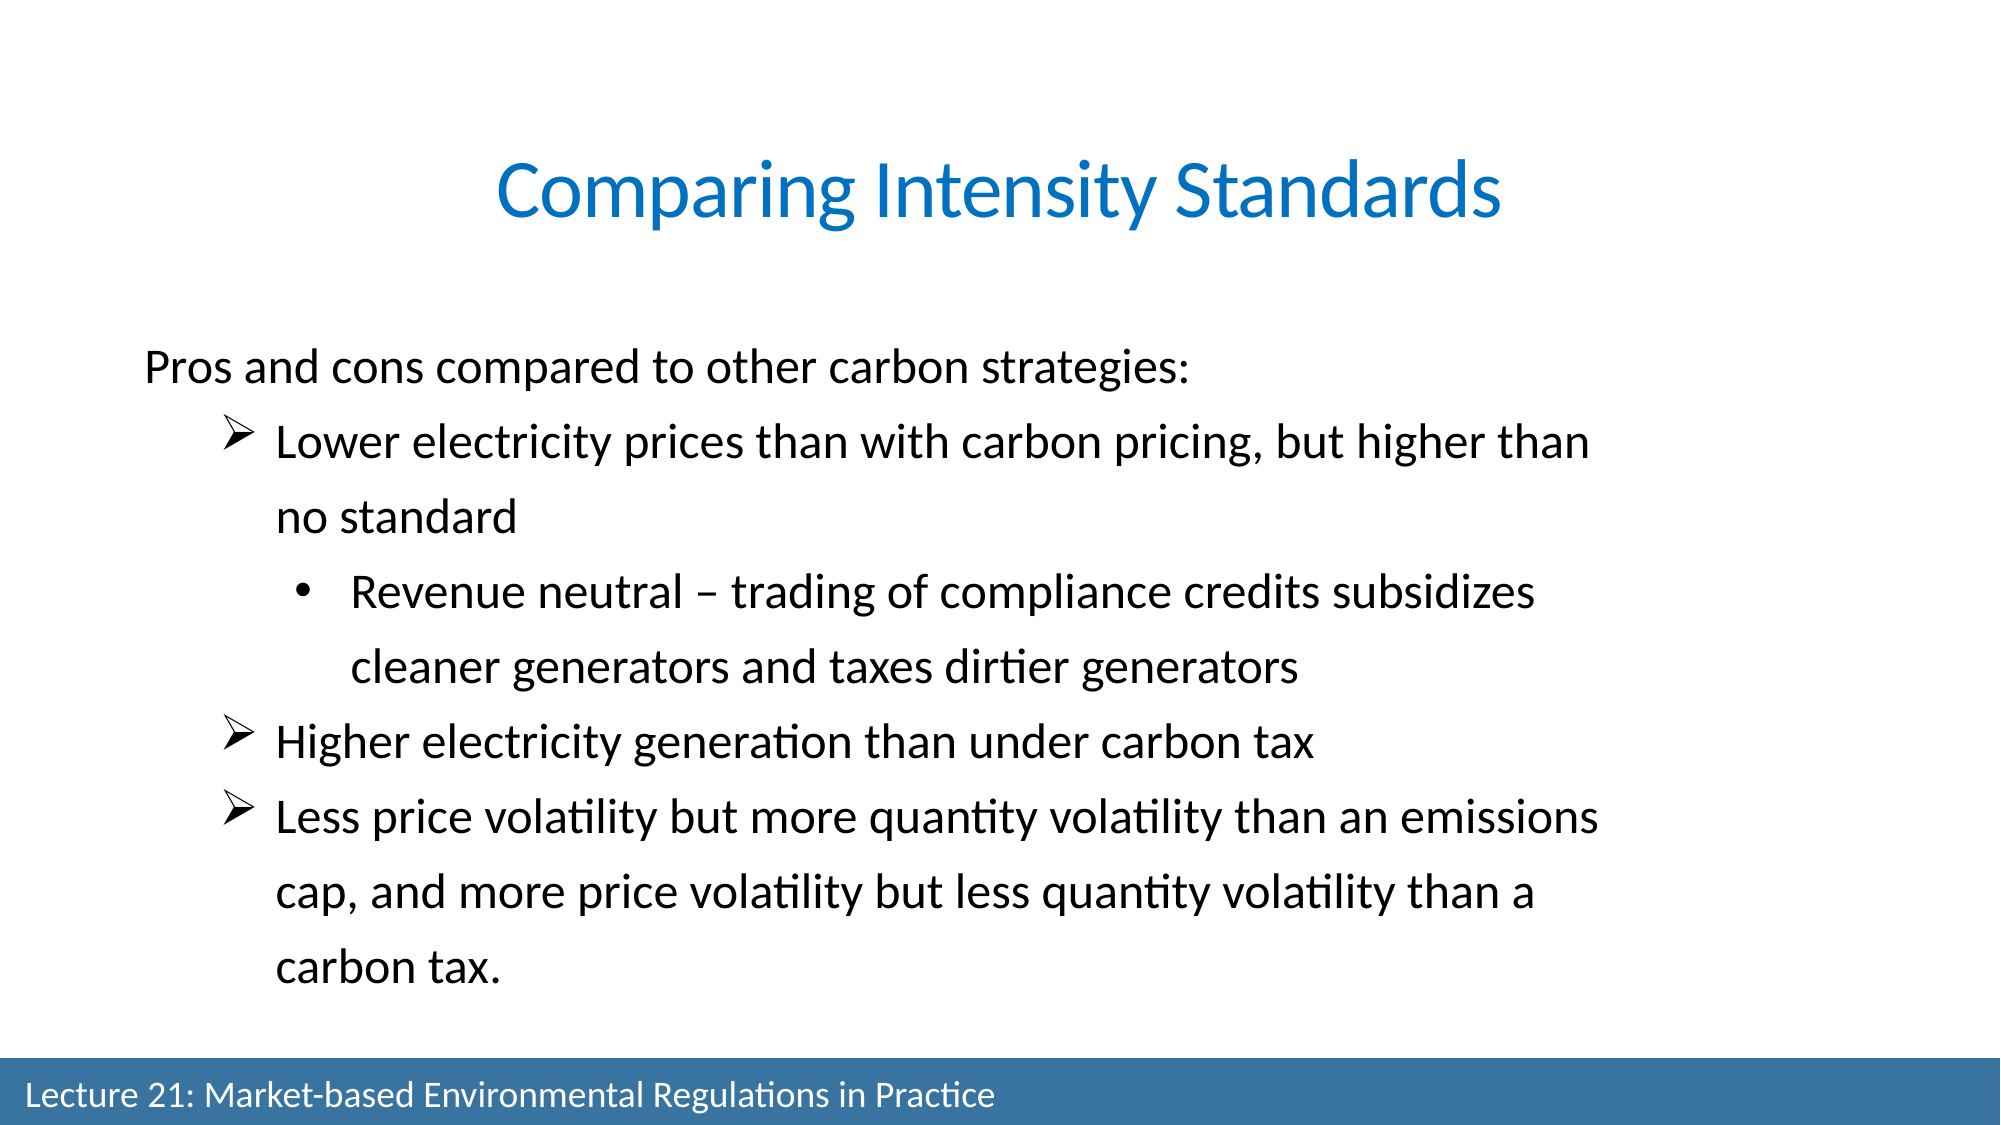

Comparing Intensity Standards
Pros and cons compared to other carbon strategies:
Lower electricity prices than with carbon pricing, but higher than no standard
Revenue neutral – trading of compliance credits subsidizes cleaner generators and taxes dirtier generators
Higher electricity generation than under carbon tax
Less price volatility but more quantity volatility than an emissions cap, and more price volatility but less quantity volatility than a carbon tax.